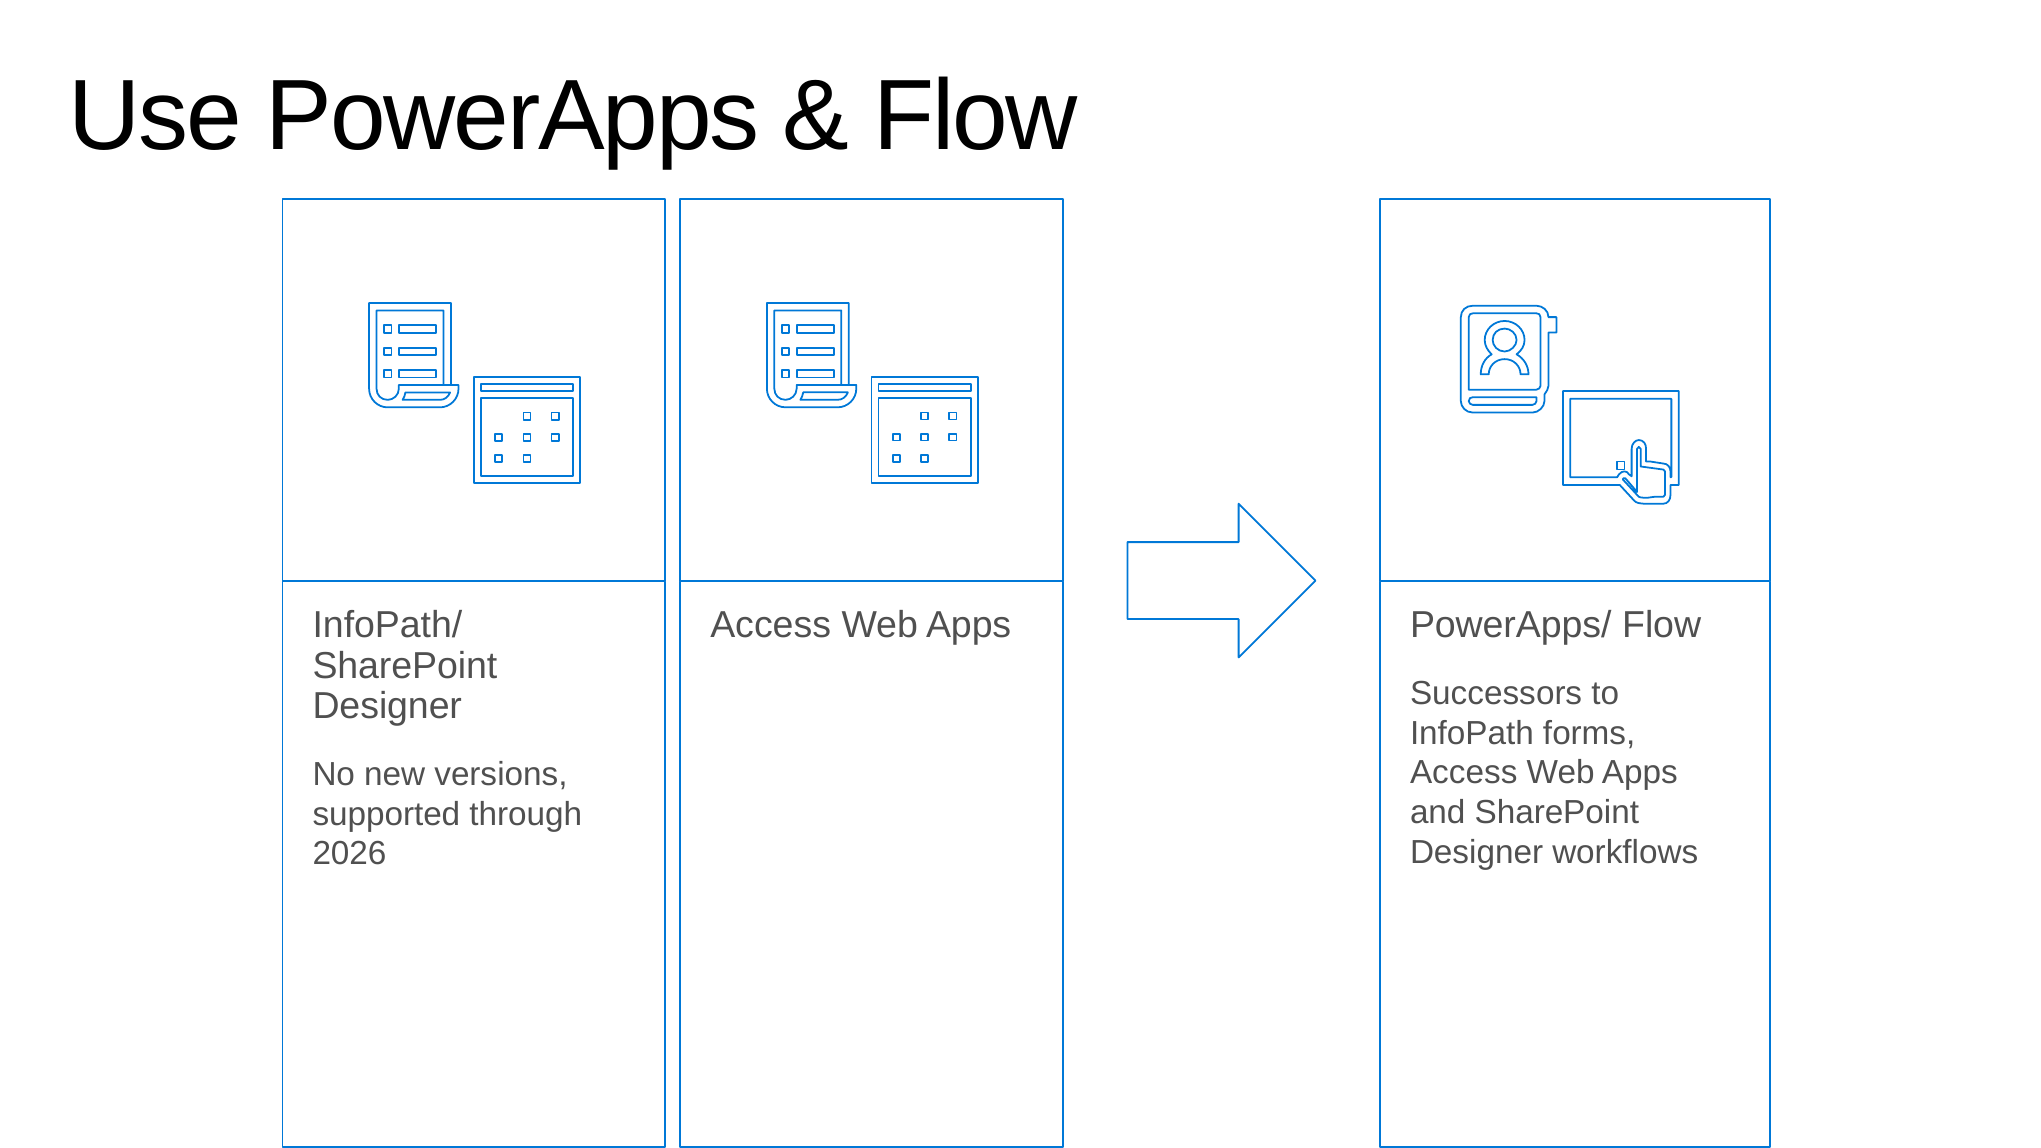

# Use PowerApps & Flow

Access Web Apps

PowerApps/ Flow
Successors to InfoPath forms, Access Web Apps and SharePoint Designer workflows

InfoPath/
SharePoint Designer
No new versions, supported through 2026